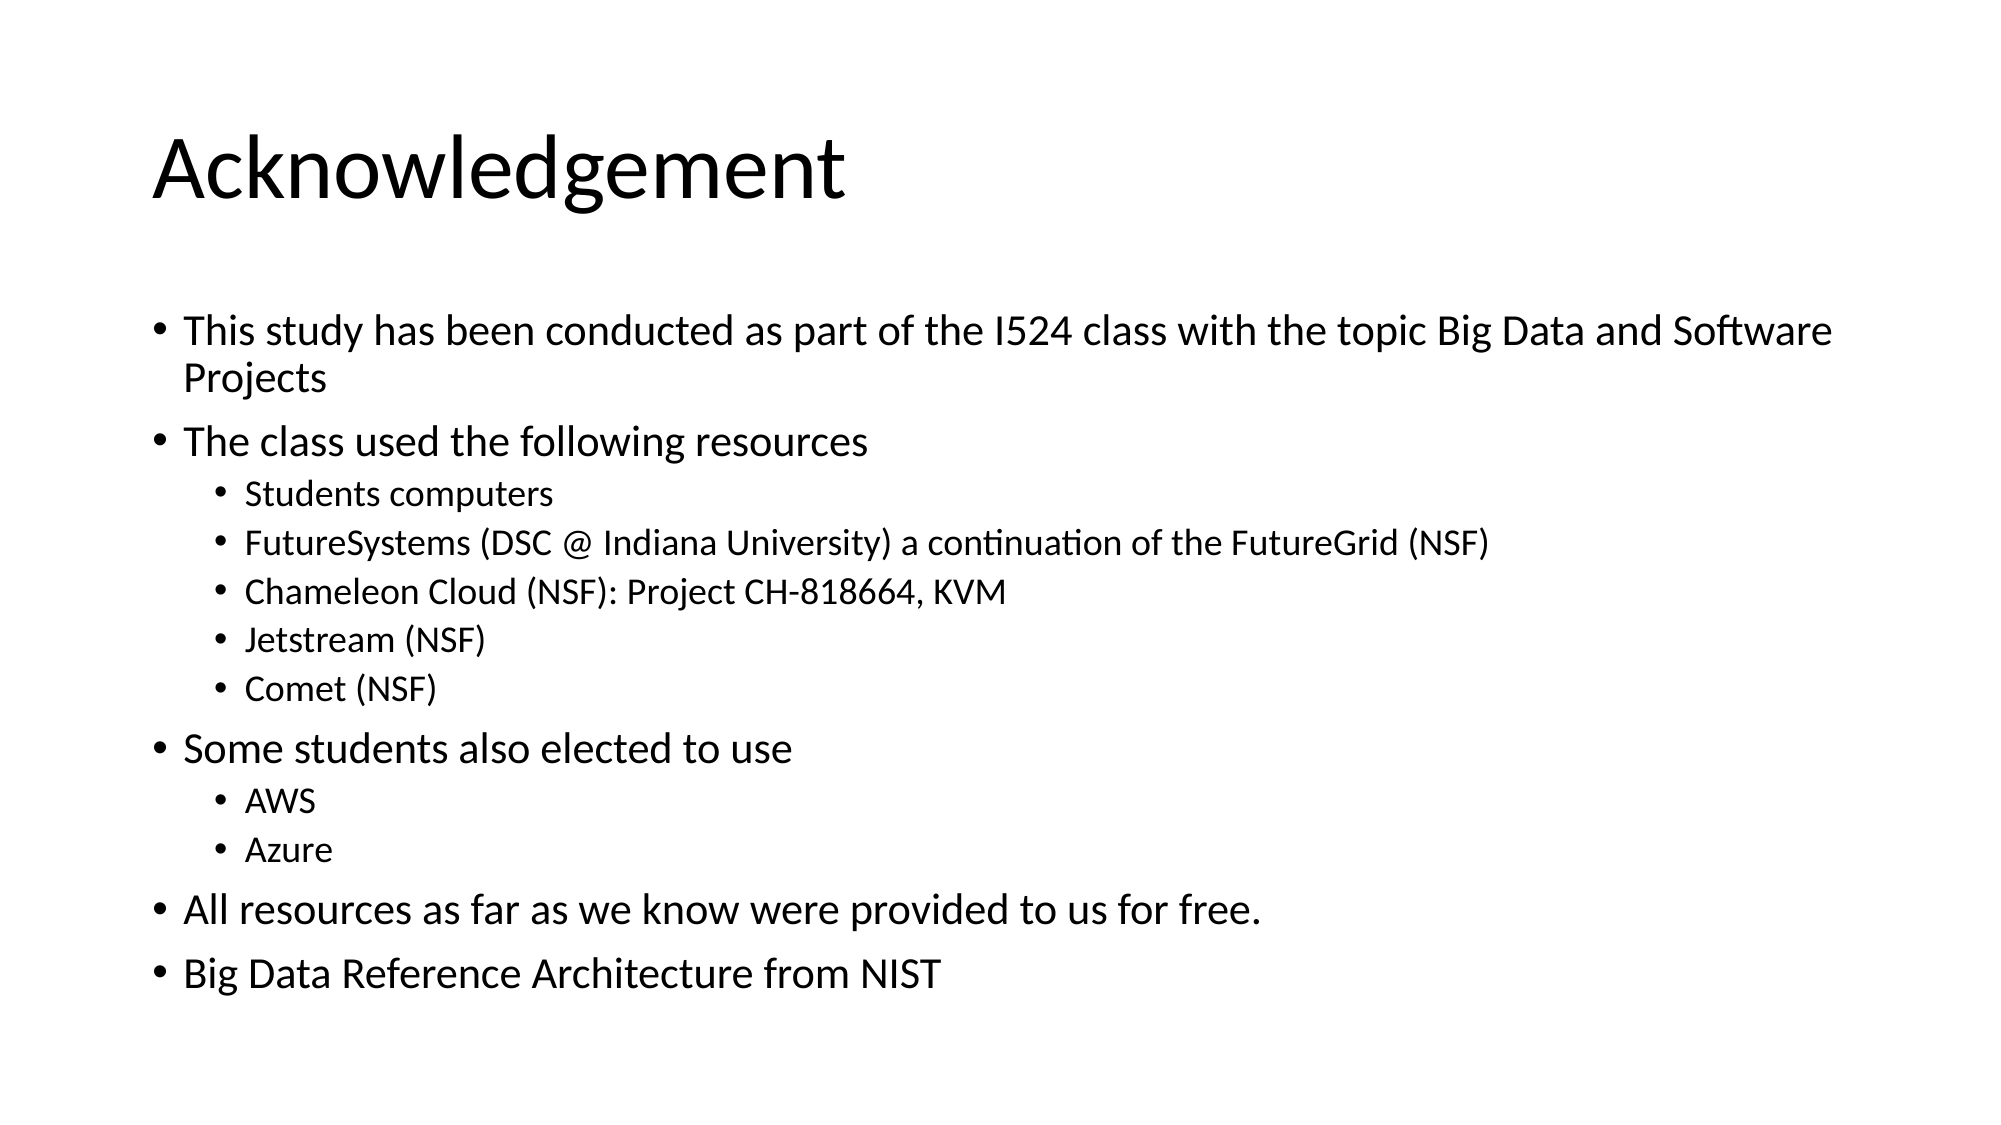

# Acknowledgement
This study has been conducted as part of the I524 class with the topic Big Data and Software Projects
The class used the following resources
Students computers
FutureSystems (DSC @ Indiana University) a continuation of the FutureGrid (NSF)
Chameleon Cloud (NSF): Project CH-818664, KVM
Jetstream (NSF)
Comet (NSF)
Some students also elected to use
AWS
Azure
All resources as far as we know were provided to us for free.
Big Data Reference Architecture from NIST